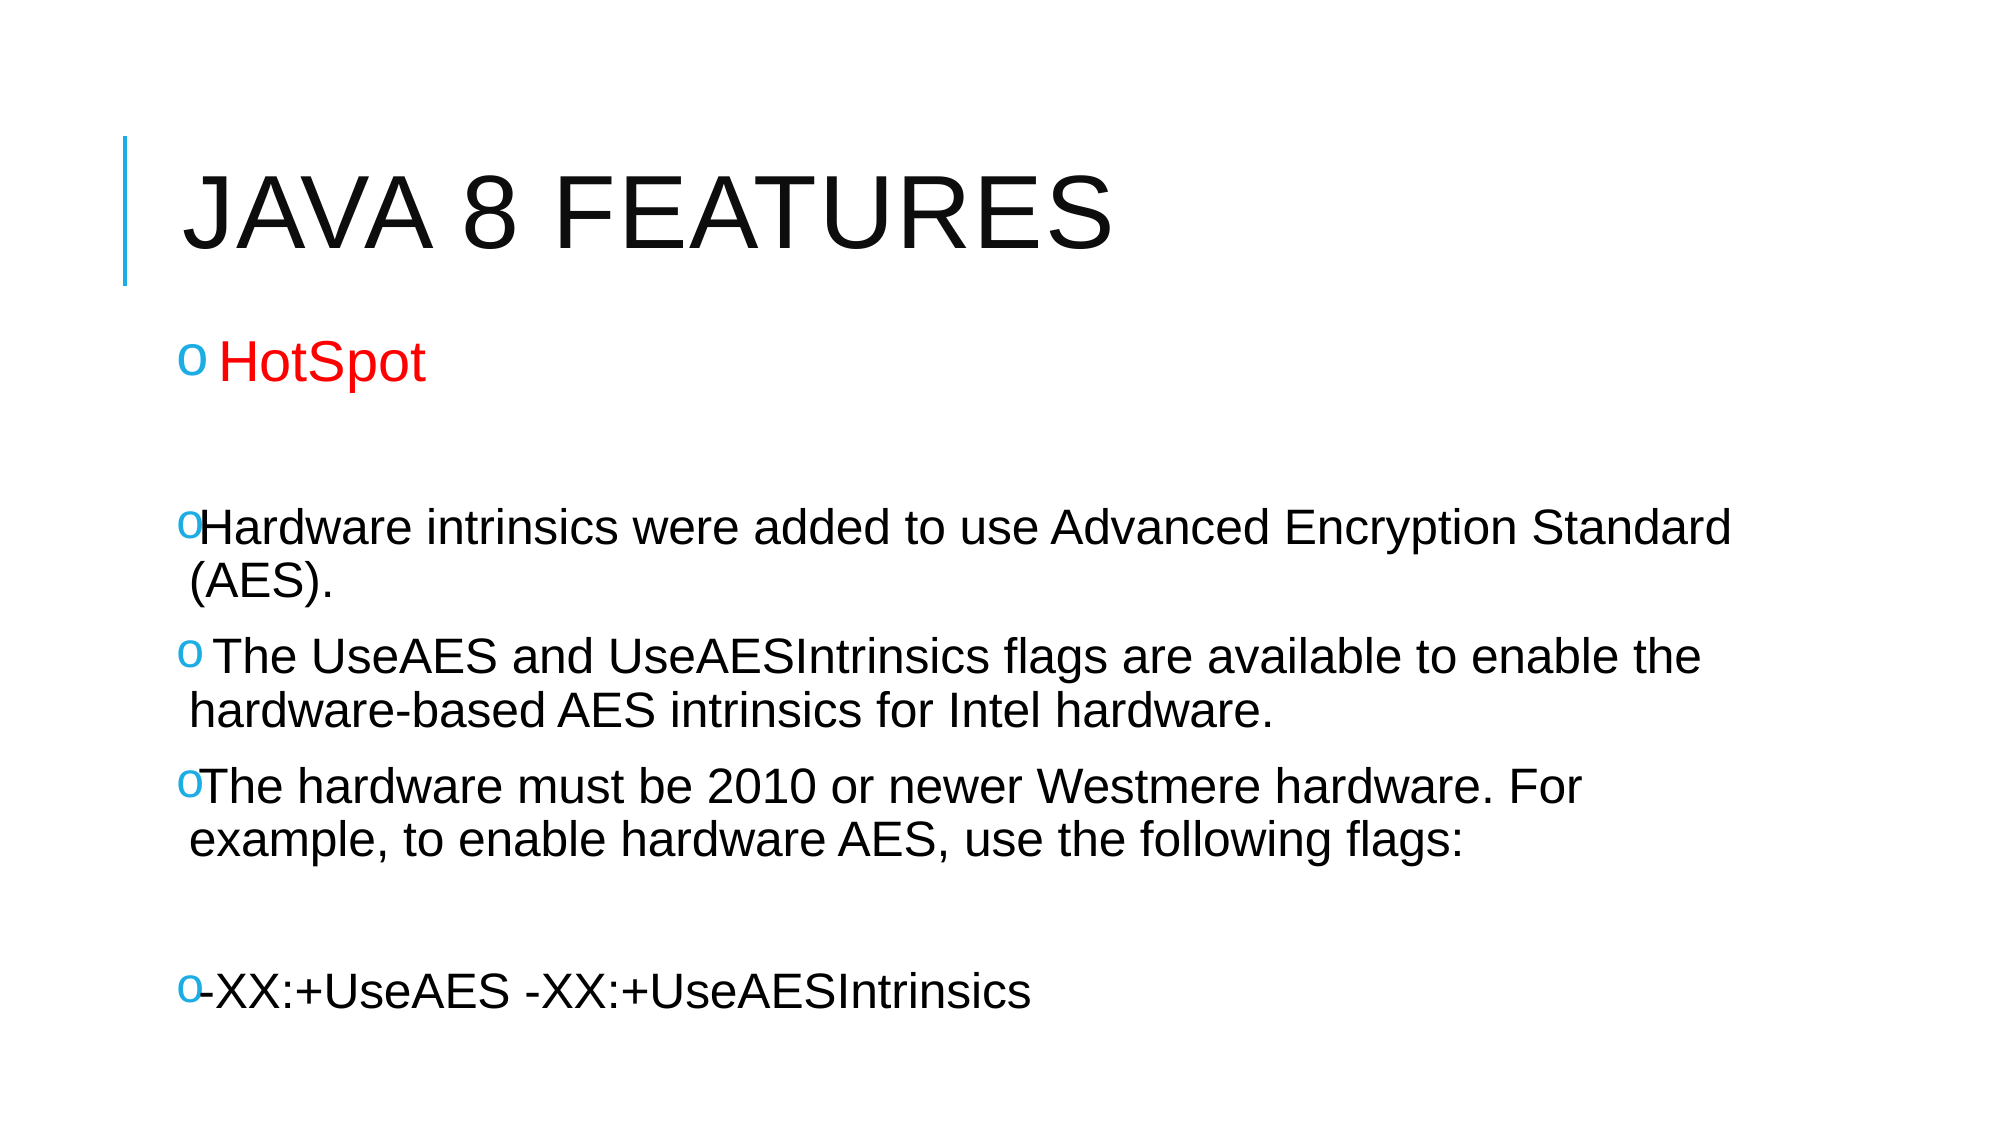

# Java 8 Features
 HotSpot

Hardware intrinsics were added to use Advanced Encryption Standard (AES).
 The UseAES and UseAESIntrinsics flags are available to enable the hardware-based AES intrinsics for Intel hardware.
The hardware must be 2010 or newer Westmere hardware. For example, to enable hardware AES, use the following flags:

-XX:+UseAES -XX:+UseAESIntrinsics